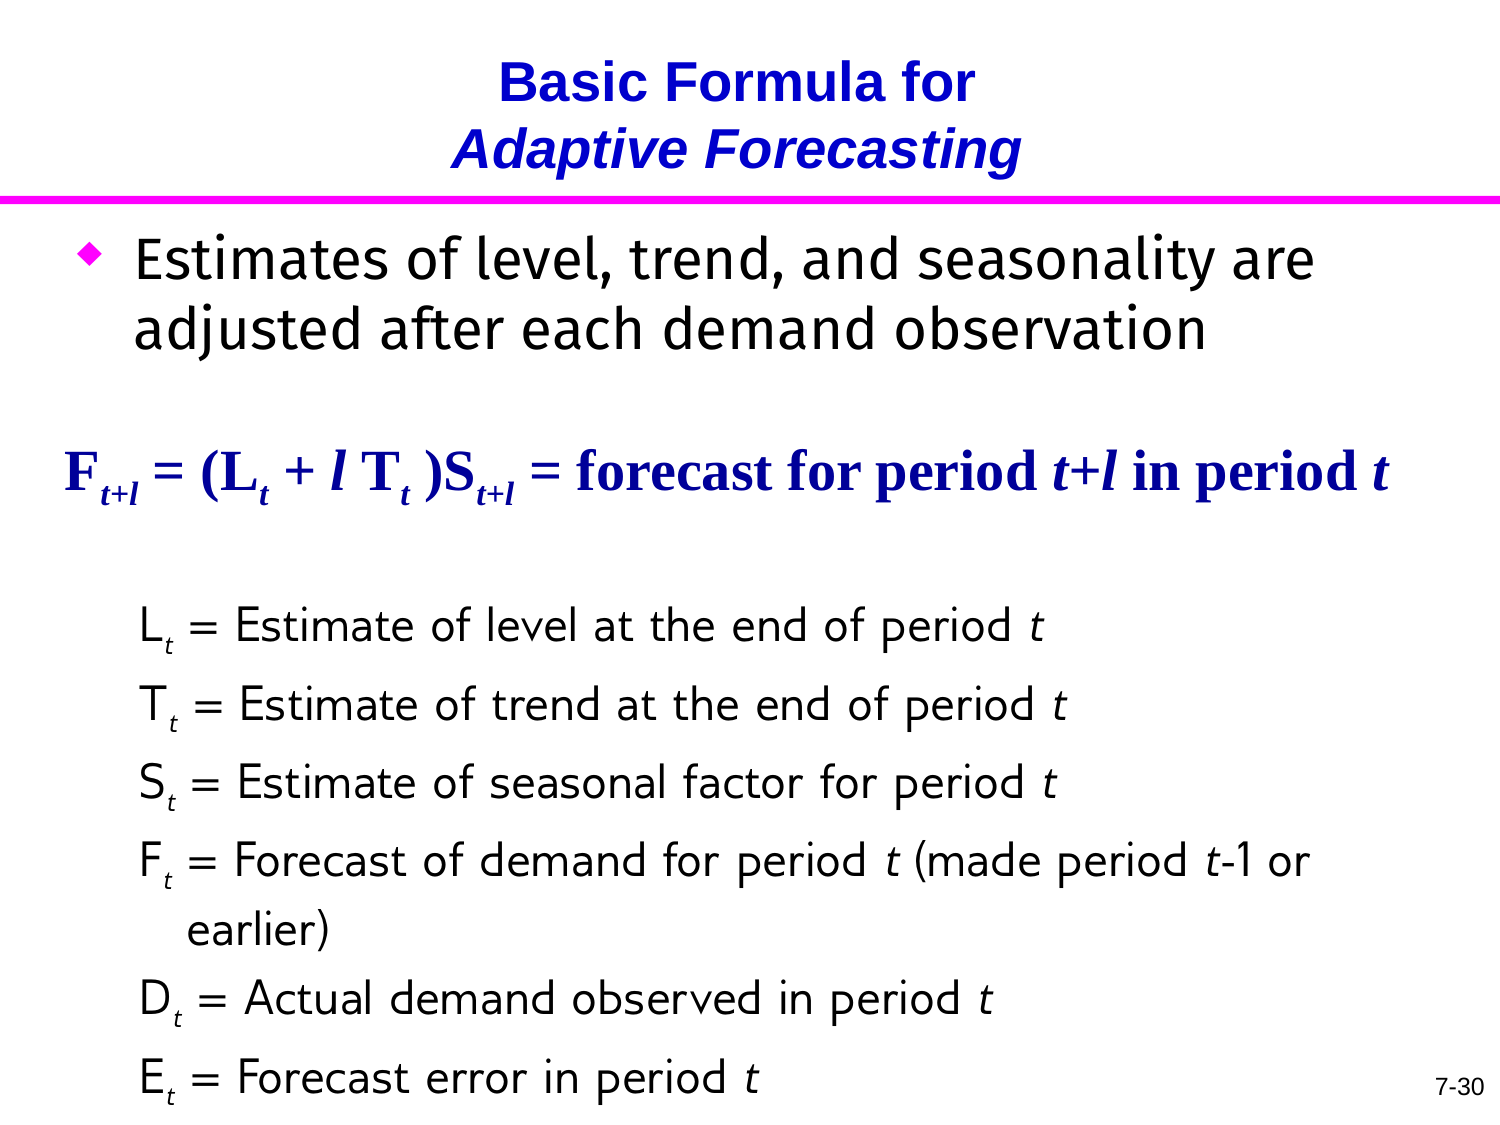

# Basic Formula for Adaptive Forecasting
Estimates of level, trend, and seasonality are adjusted after each demand observation
Ft+l = (Lt + l Tt )St+l = forecast for period t+l in period t

Lt = Estimate of level at the end of period t
Tt = Estimate of trend at the end of period t
St = Estimate of seasonal factor for period t
Ft = Forecast of demand for period t (made period t-1 or earlier)
Dt = Actual demand observed in period t
Et = Forecast error in period t
7-30